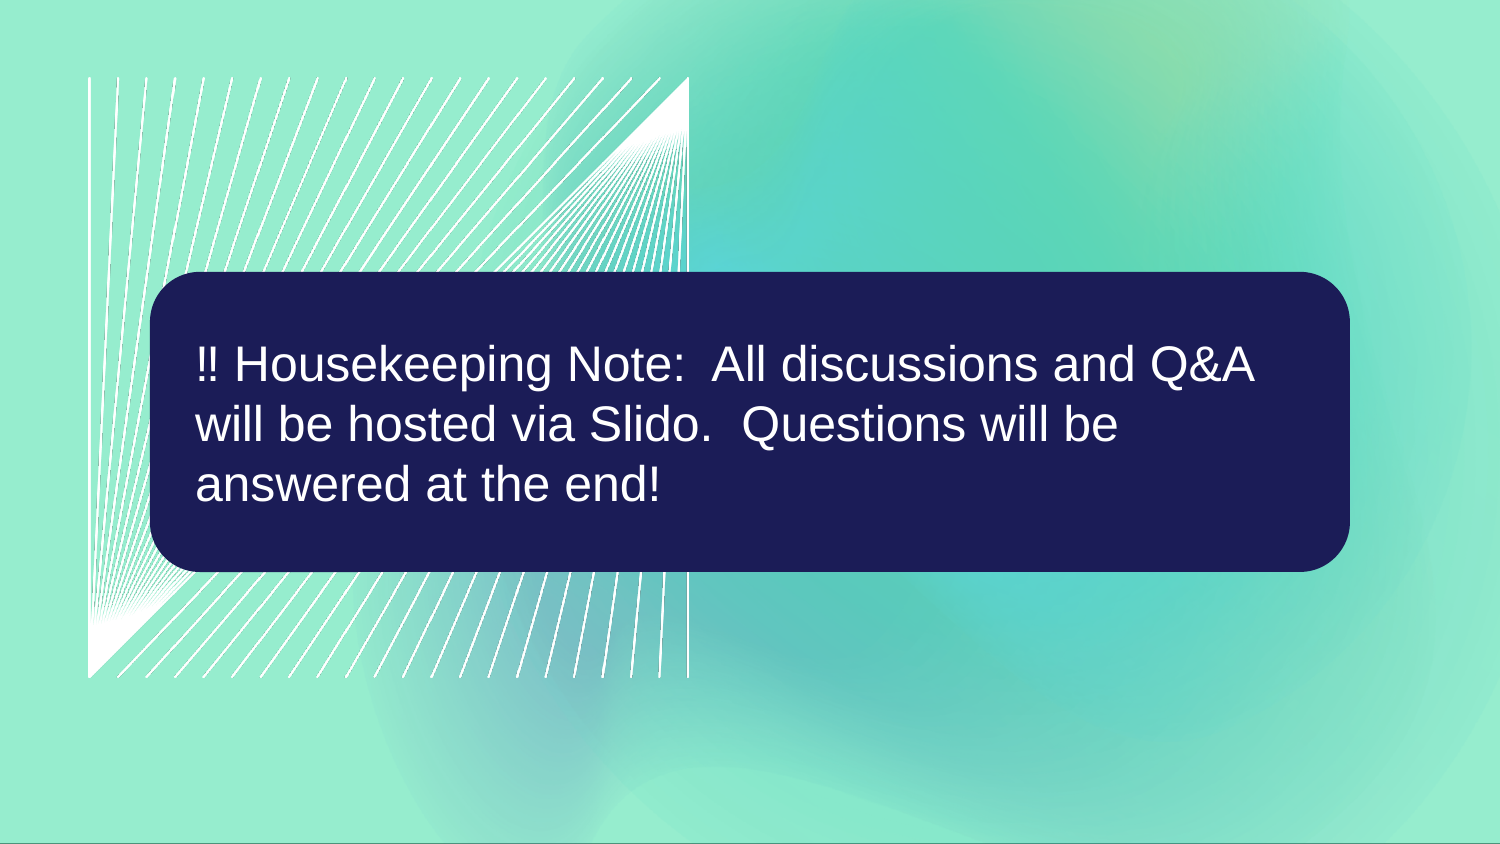

# ‼️ Housekeeping Note:  All discussions and Q&A will be hosted via Slido.  Questions will be answered at the end!